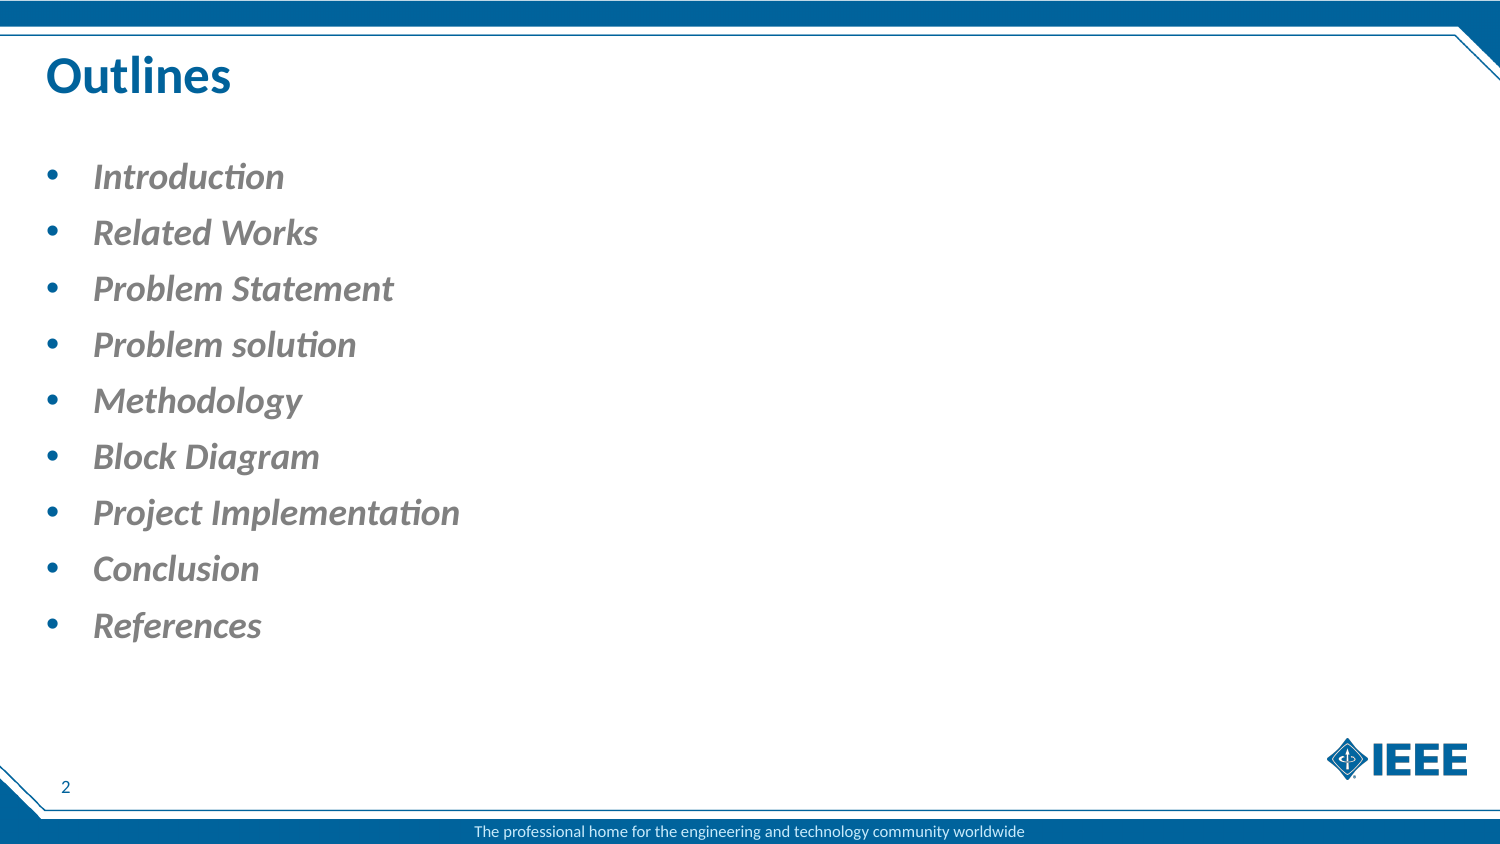

# Outlines
Introduction
Related Works
Problem Statement
Problem solution
Methodology
Block Diagram
Project Implementation
Conclusion
References
2